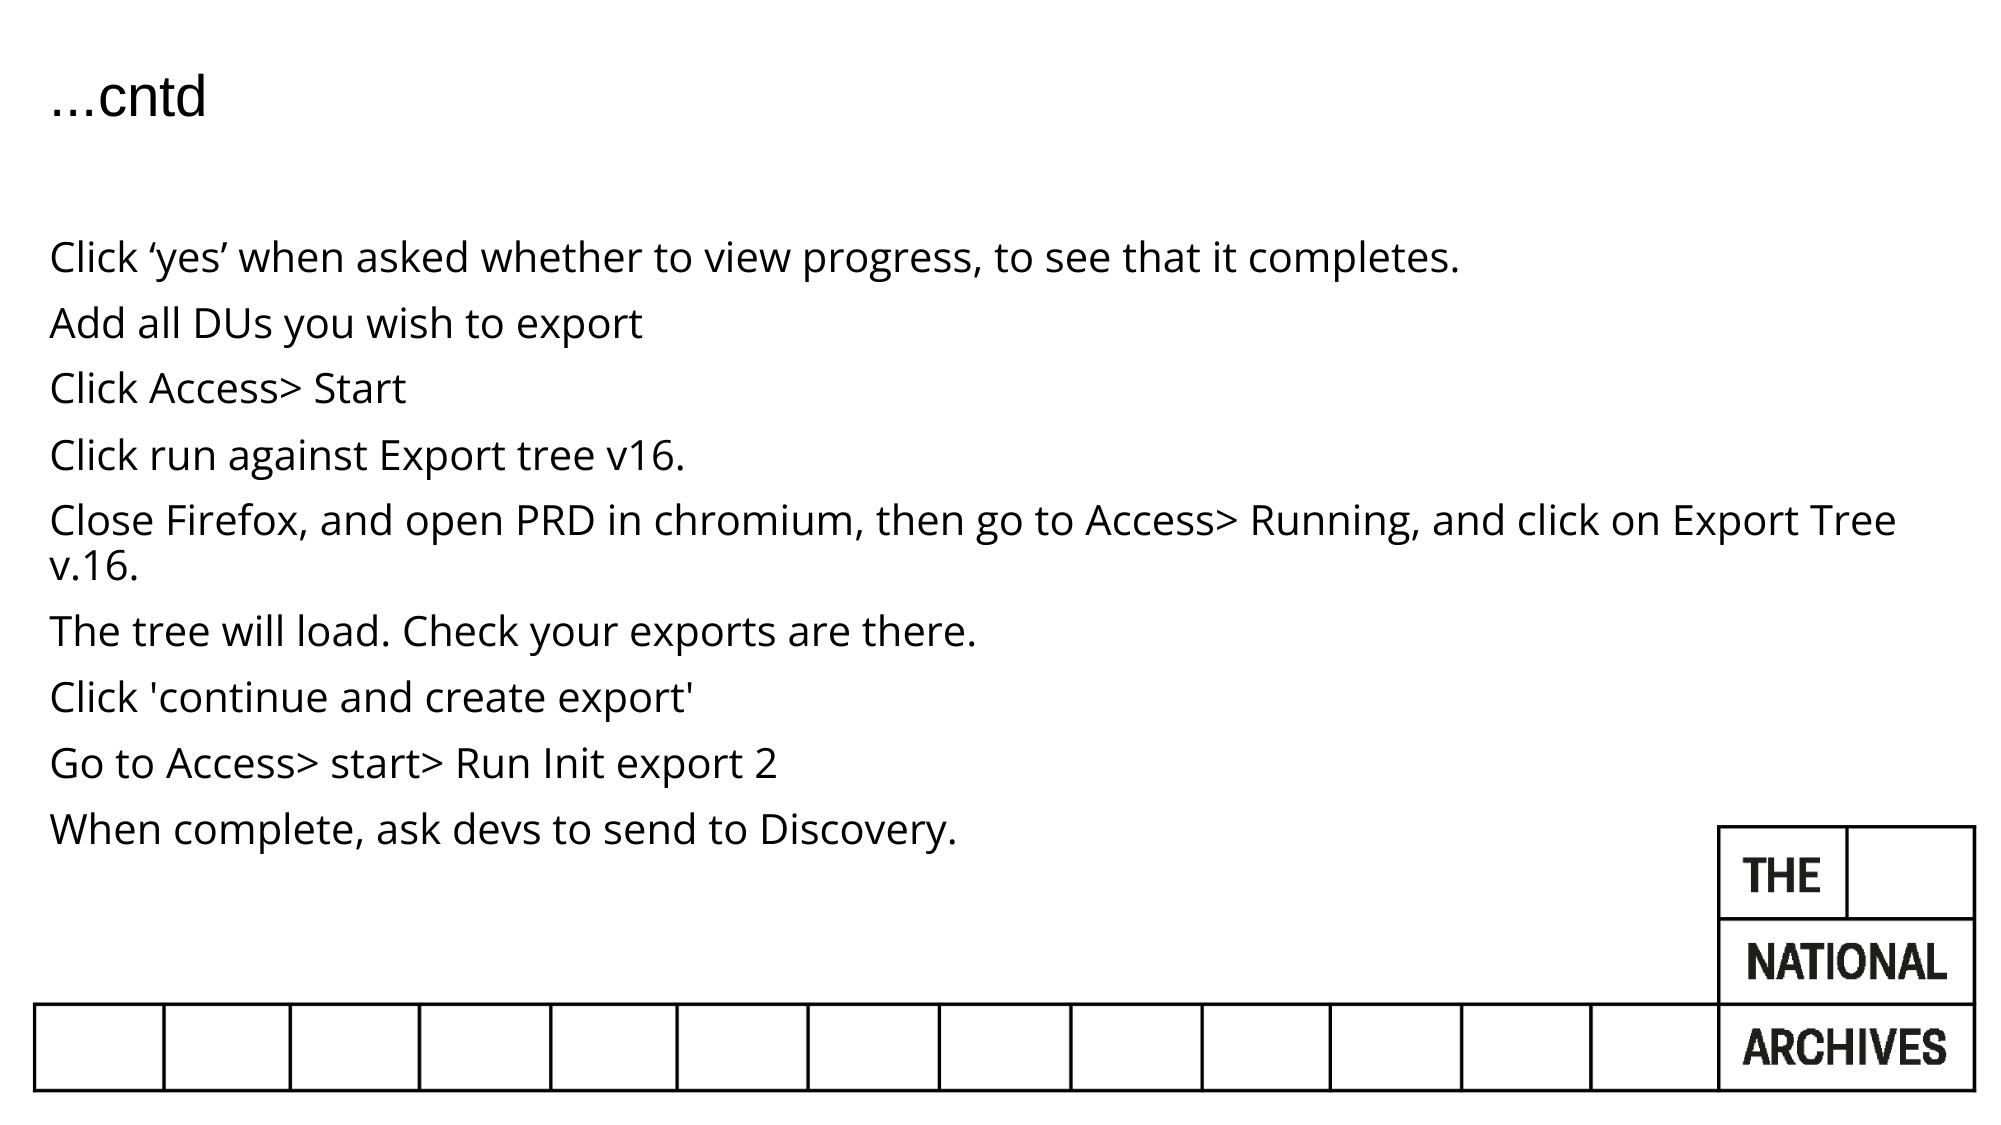

...cntd
Click ‘yes’ when asked whether to view progress, to see that it completes.
Add all DUs you wish to export
Click Access> Start
Click run against Export tree v16.
Close Firefox, and open PRD in chromium, then go to Access> Running, and click on Export Tree v.16.
The tree will load. Check your exports are there.
Click 'continue and create export'
Go to Access> start> Run Init export 2
When complete, ask devs to send to Discovery.